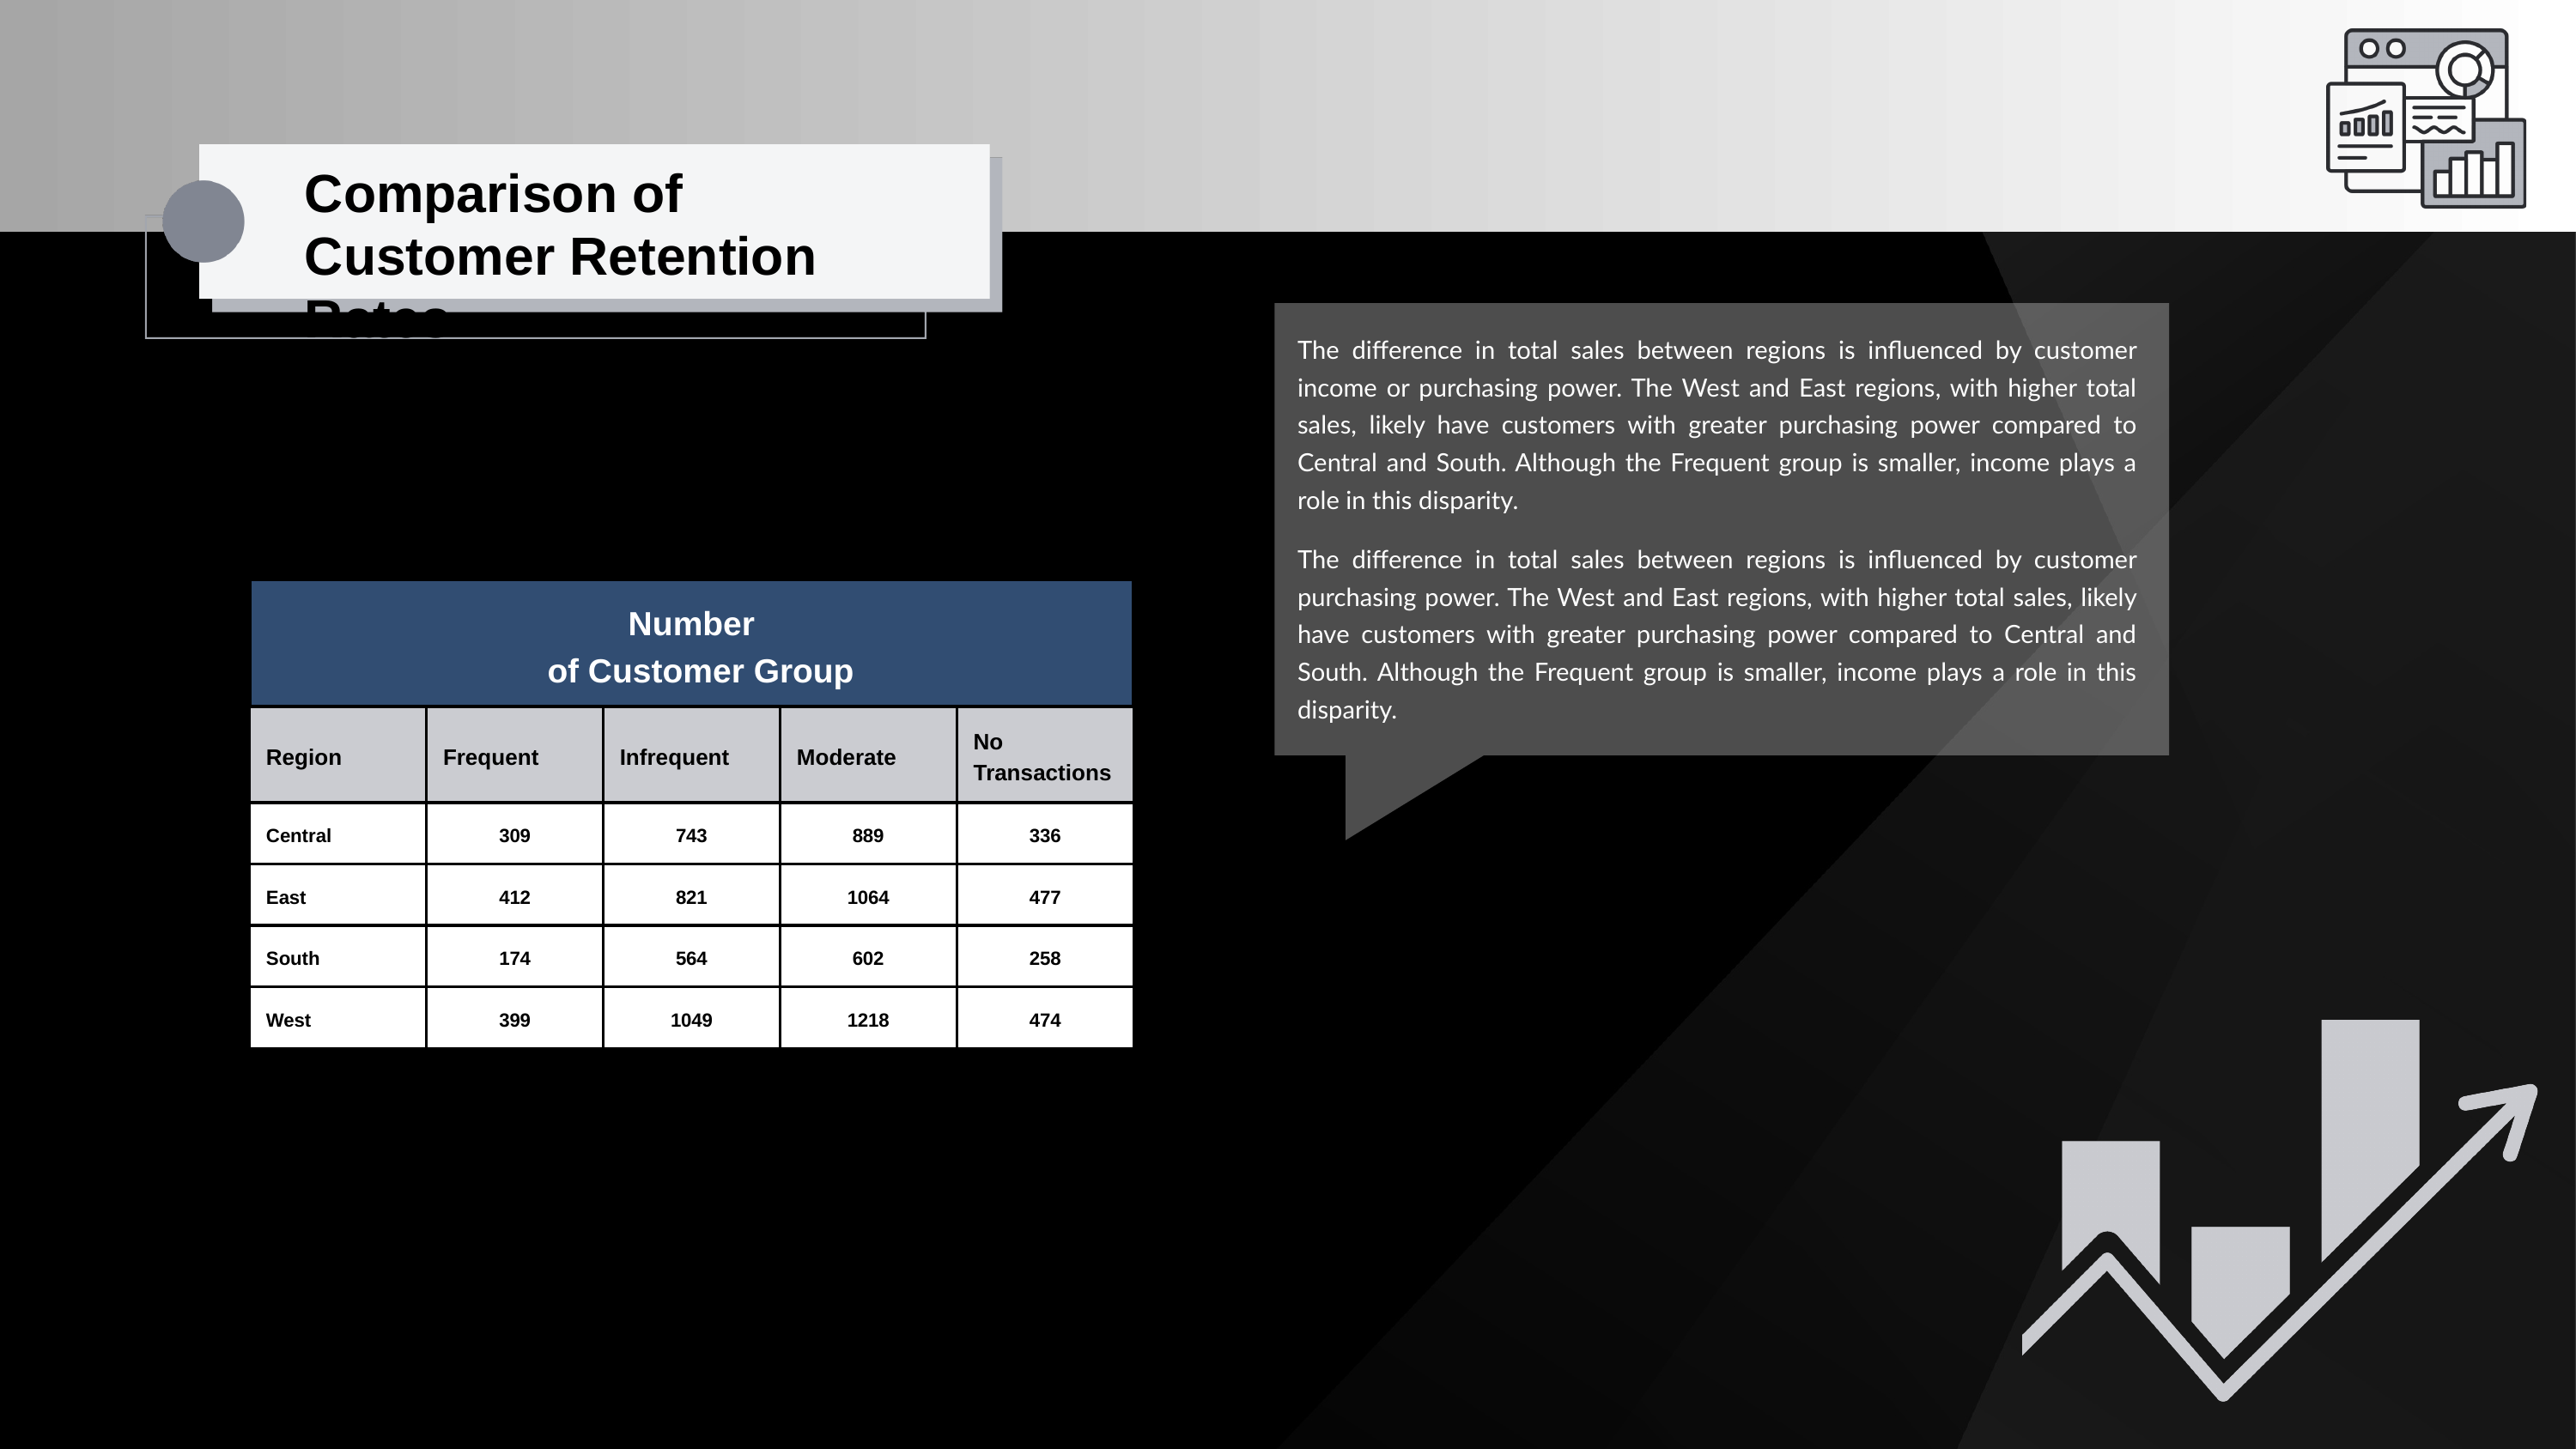

Comparison of Customer Retention Rates

The difference in total sales between regions is influenced by customer income or purchasing power. The West and East regions, with higher total sales, likely have customers with greater purchasing power compared to Central and South. Although the Frequent group is smaller, income plays a role in this disparity.
The difference in total sales between regions is influenced by customer purchasing power. The West and East regions, with higher total sales, likely have customers with greater purchasing power compared to Central and South. Although the Frequent group is smaller, income plays a role in this disparity.
| Number of Customer Group | Number of Customer Group | Number of Customer Group | Number of Customer Group | Number of Customer Group |
| --- | --- | --- | --- | --- |
| Region | Frequent | Infrequent | Moderate | No Transactions |
| Central | 309 | 743 | 889 | 336 |
| East | 412 | 821 | 1064 | 477 |
| South | 174 | 564 | 602 | 258 |
| West | 399 | 1049 | 1218 | 474 |